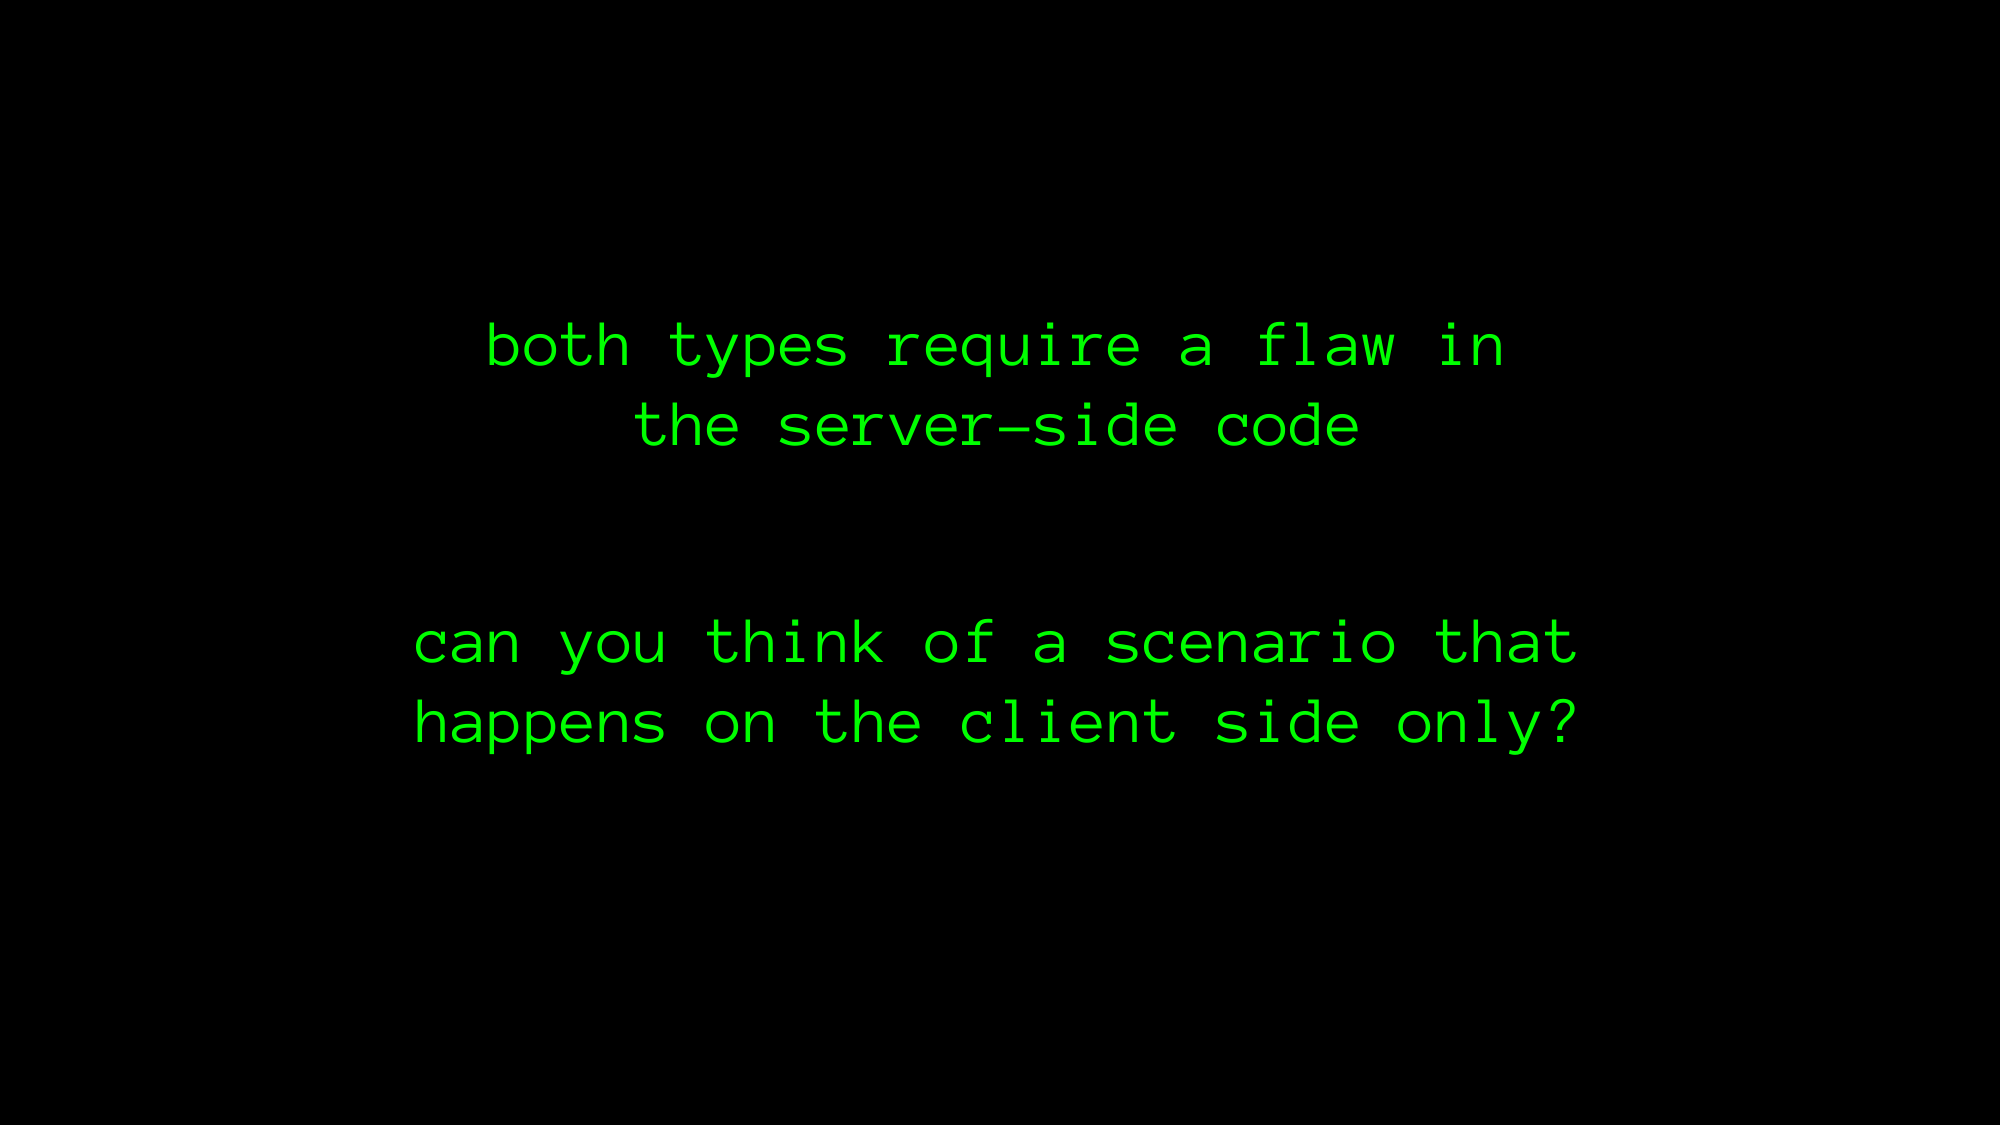

both types require a flaw in the server-side code
can you think of a scenario that happens on the client side only?